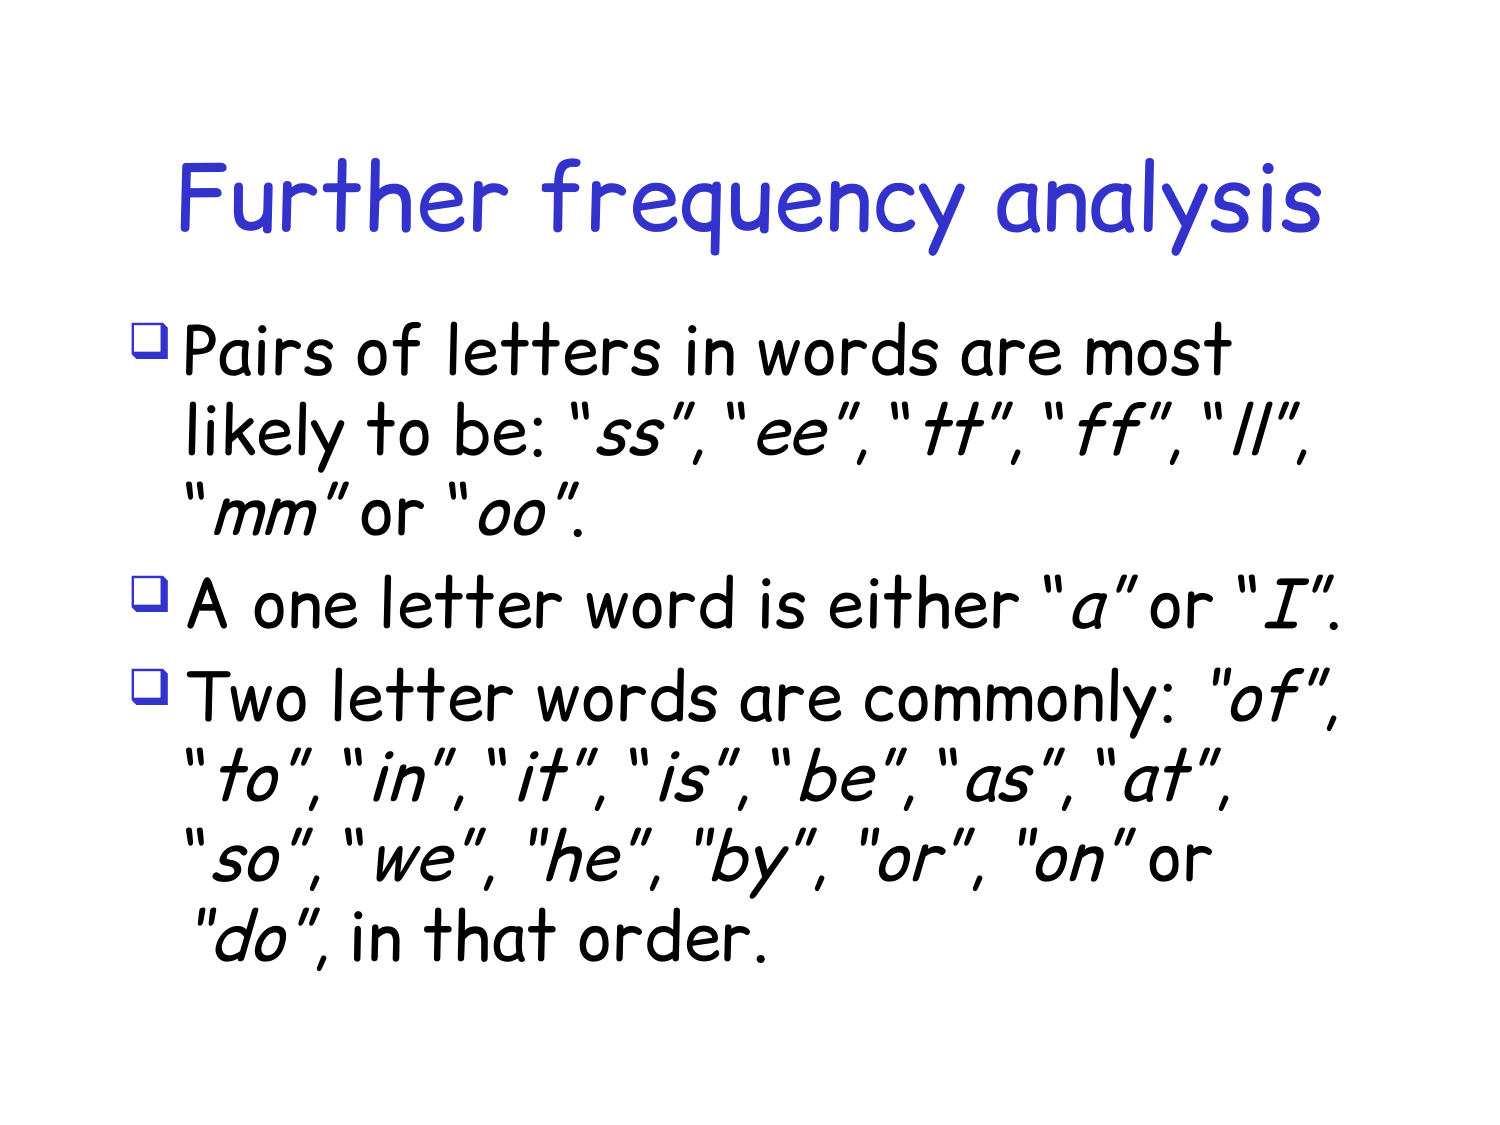

# Further frequency analysis
Pairs of letters in words are most likely to be: “ss”, “ee”, “tt”, “ff”, “ll”, “mm” or “oo”.
A one letter word is either “a” or “I”.
Two letter words are commonly: “of”, “to”, “in”, “it”, “is”, “be”, “as”, “at”, “so”, “we”, “he”, “by”, “or”, “on” or “do”, in that order.